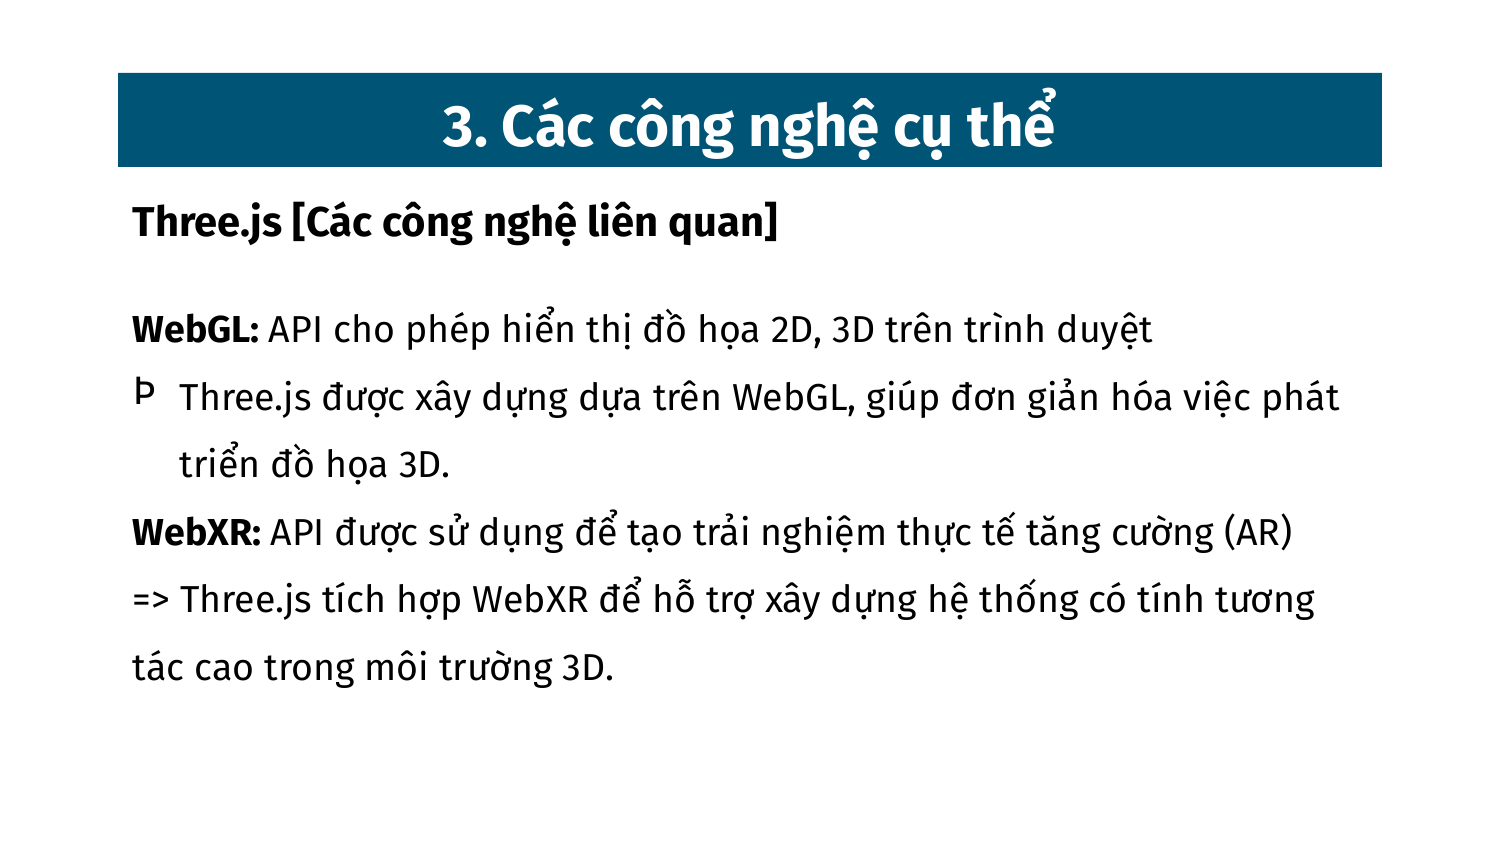

# 3. Các công nghệ cụ thể
Three.js [Các công nghệ liên quan]
WebGL: API cho phép hiển thị đồ họa 2D, 3D trên trình duyệt
Three.js được xây dựng dựa trên WebGL, giúp đơn giản hóa việc phát triển đồ họa 3D.
WebXR: API được sử dụng để tạo trải nghiệm thực tế tăng cường (AR)
=> Three.js tích hợp WebXR để hỗ trợ xây dựng hệ thống có tính tương tác cao trong môi trường 3D.